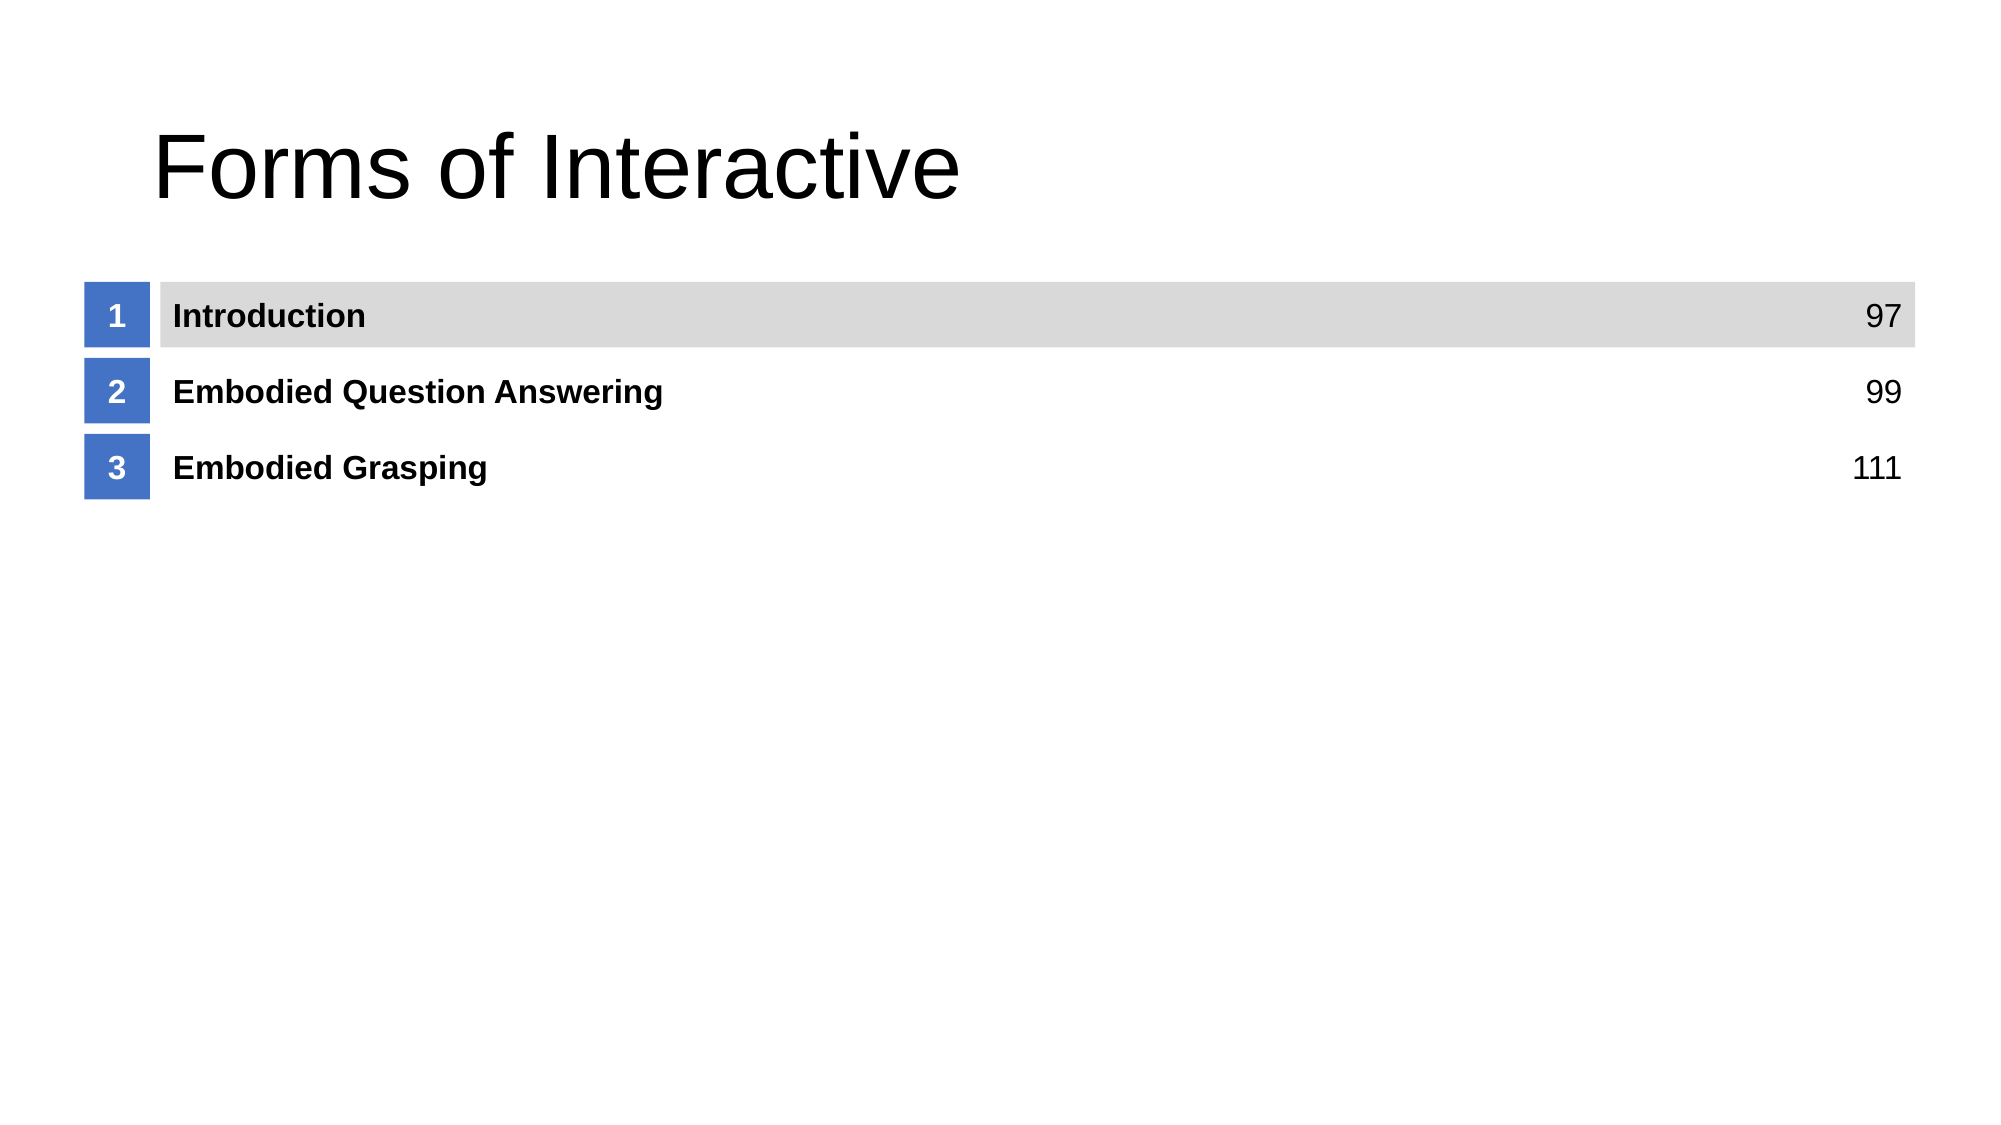

# Forms of Interactive
1

Introduction
97
2
Embodied Question Answering
99
3
Embodied Grasping
111